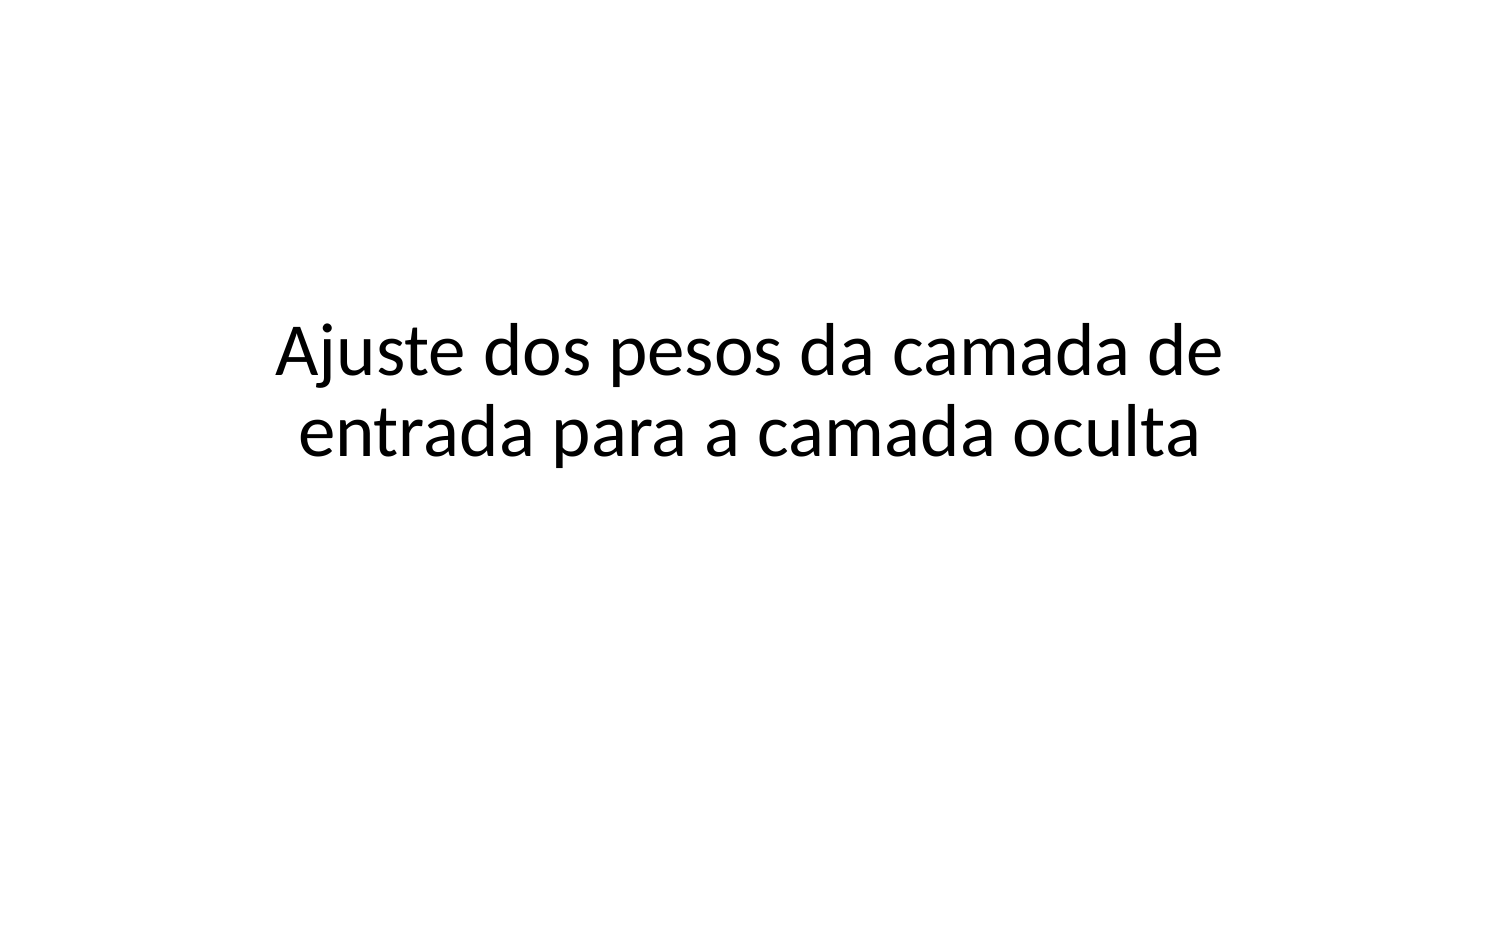

# Ajuste dos pesos da camada de entrada para a camada oculta